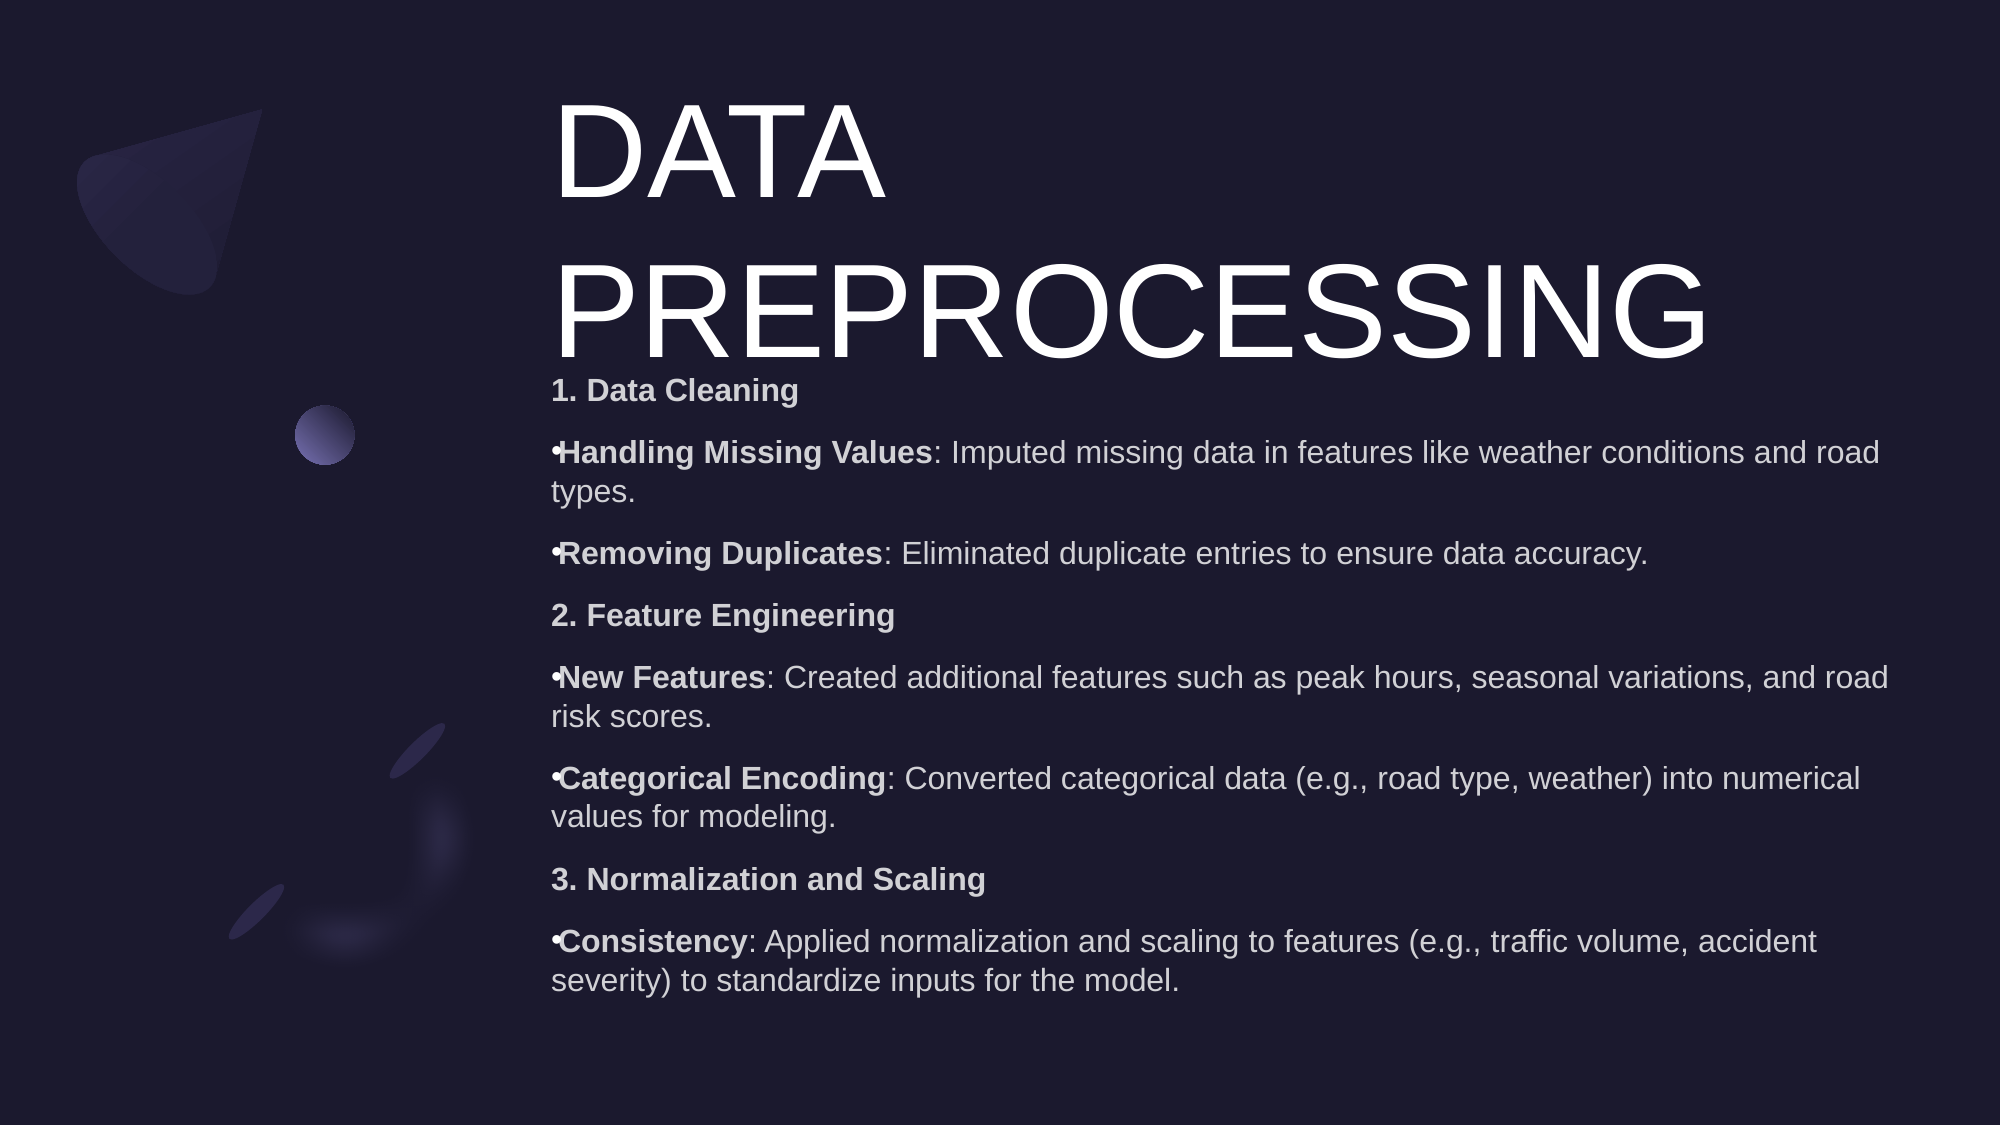

# DATA PREPROCESSING
1. Data Cleaning
Handling Missing Values: Imputed missing data in features like weather conditions and road types.
Removing Duplicates: Eliminated duplicate entries to ensure data accuracy.
2. Feature Engineering
New Features: Created additional features such as peak hours, seasonal variations, and road risk scores.
Categorical Encoding: Converted categorical data (e.g., road type, weather) into numerical values for modeling.
3. Normalization and Scaling
Consistency: Applied normalization and scaling to features (e.g., traffic volume, accident severity) to standardize inputs for the model.